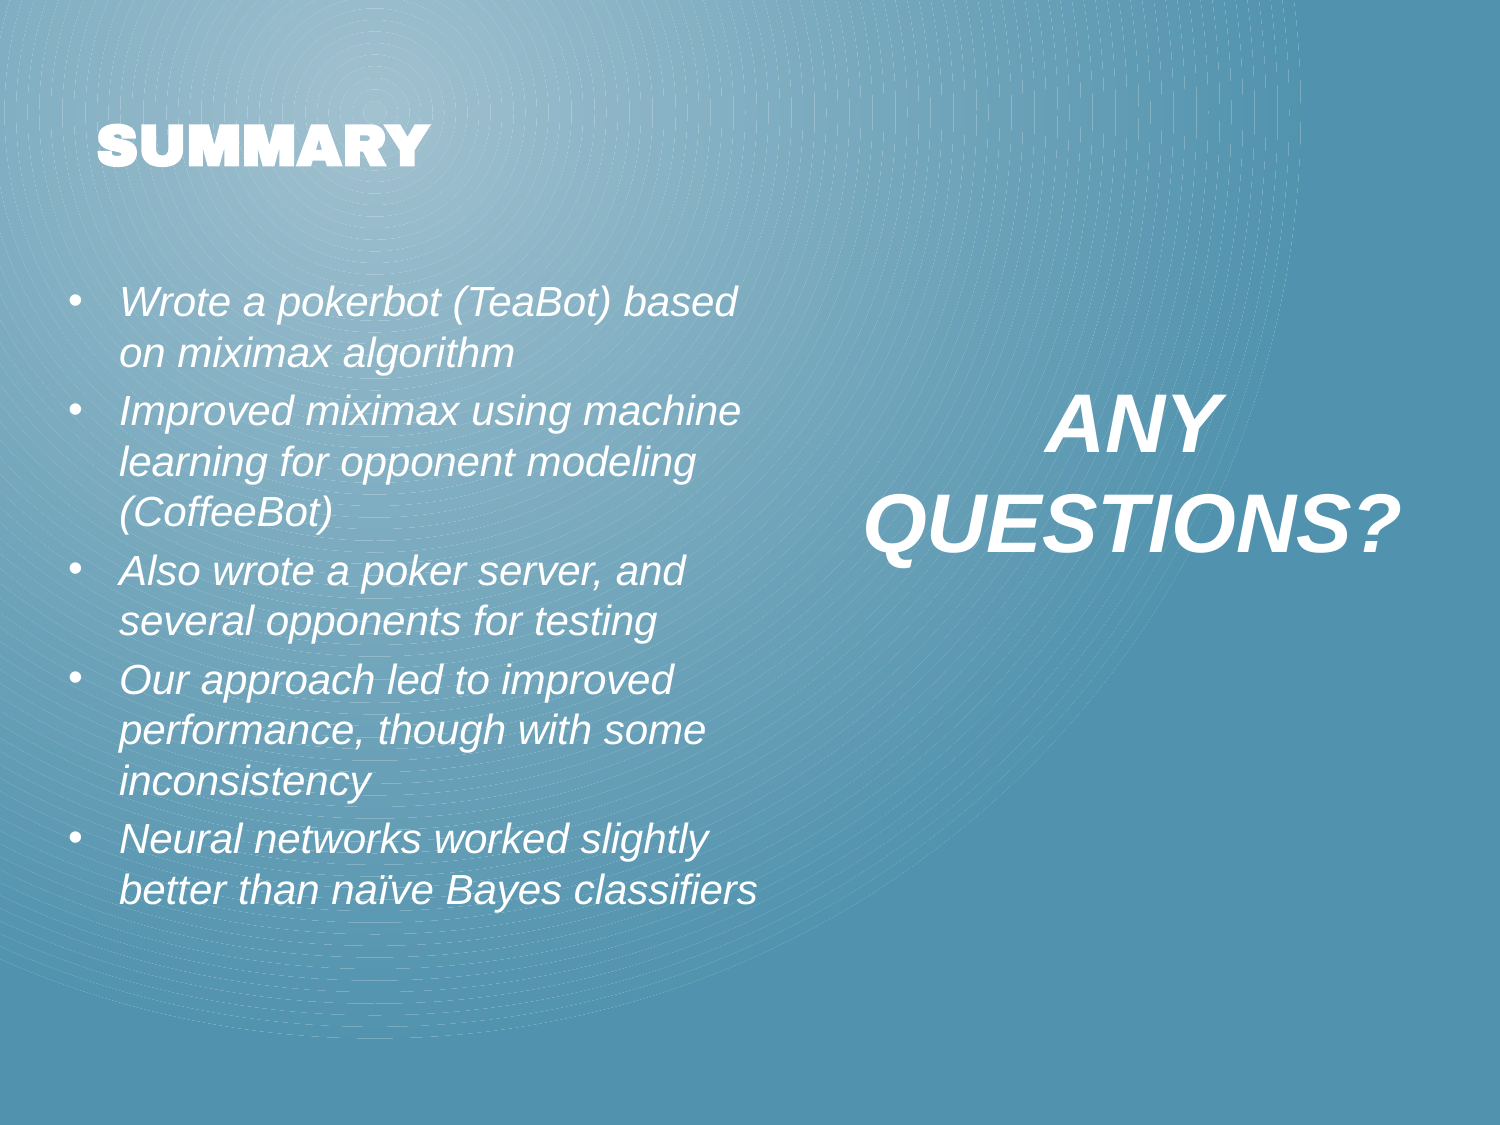

# Summary
Wrote a pokerbot (TeaBot) based on miximax algorithm
Improved miximax using machine learning for opponent modeling (CoffeeBot)
Also wrote a poker server, and several opponents for testing
Our approach led to improved performance, though with some inconsistency
Neural networks worked slightly better than naïve Bayes classifiers

ANY QUESTIONS?